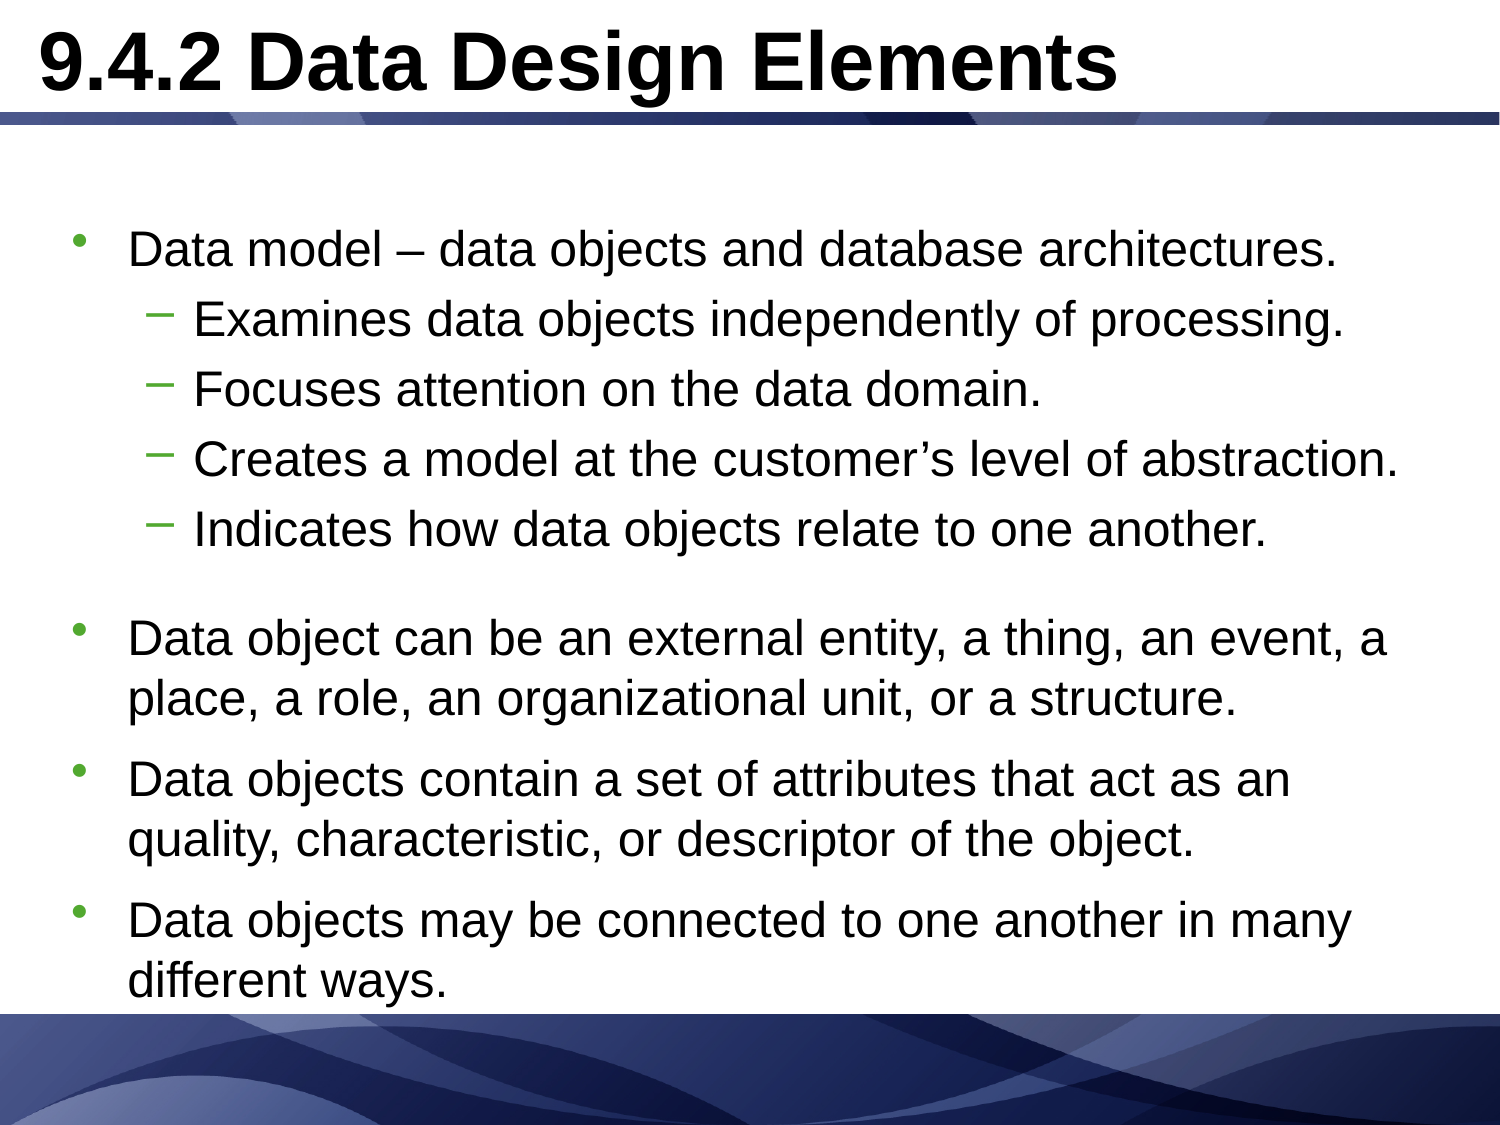

# 9.4.2 Data Design Elements
Data model – data objects and database architectures.
Examines data objects independently of processing.
Focuses attention on the data domain.
Creates a model at the customer’s level of abstraction.
Indicates how data objects relate to one another.
Data object can be an external entity, a thing, an event, a place, a role, an organizational unit, or a structure.
Data objects contain a set of attributes that act as an quality, characteristic, or descriptor of the object.
Data objects may be connected to one another in many different ways.
72